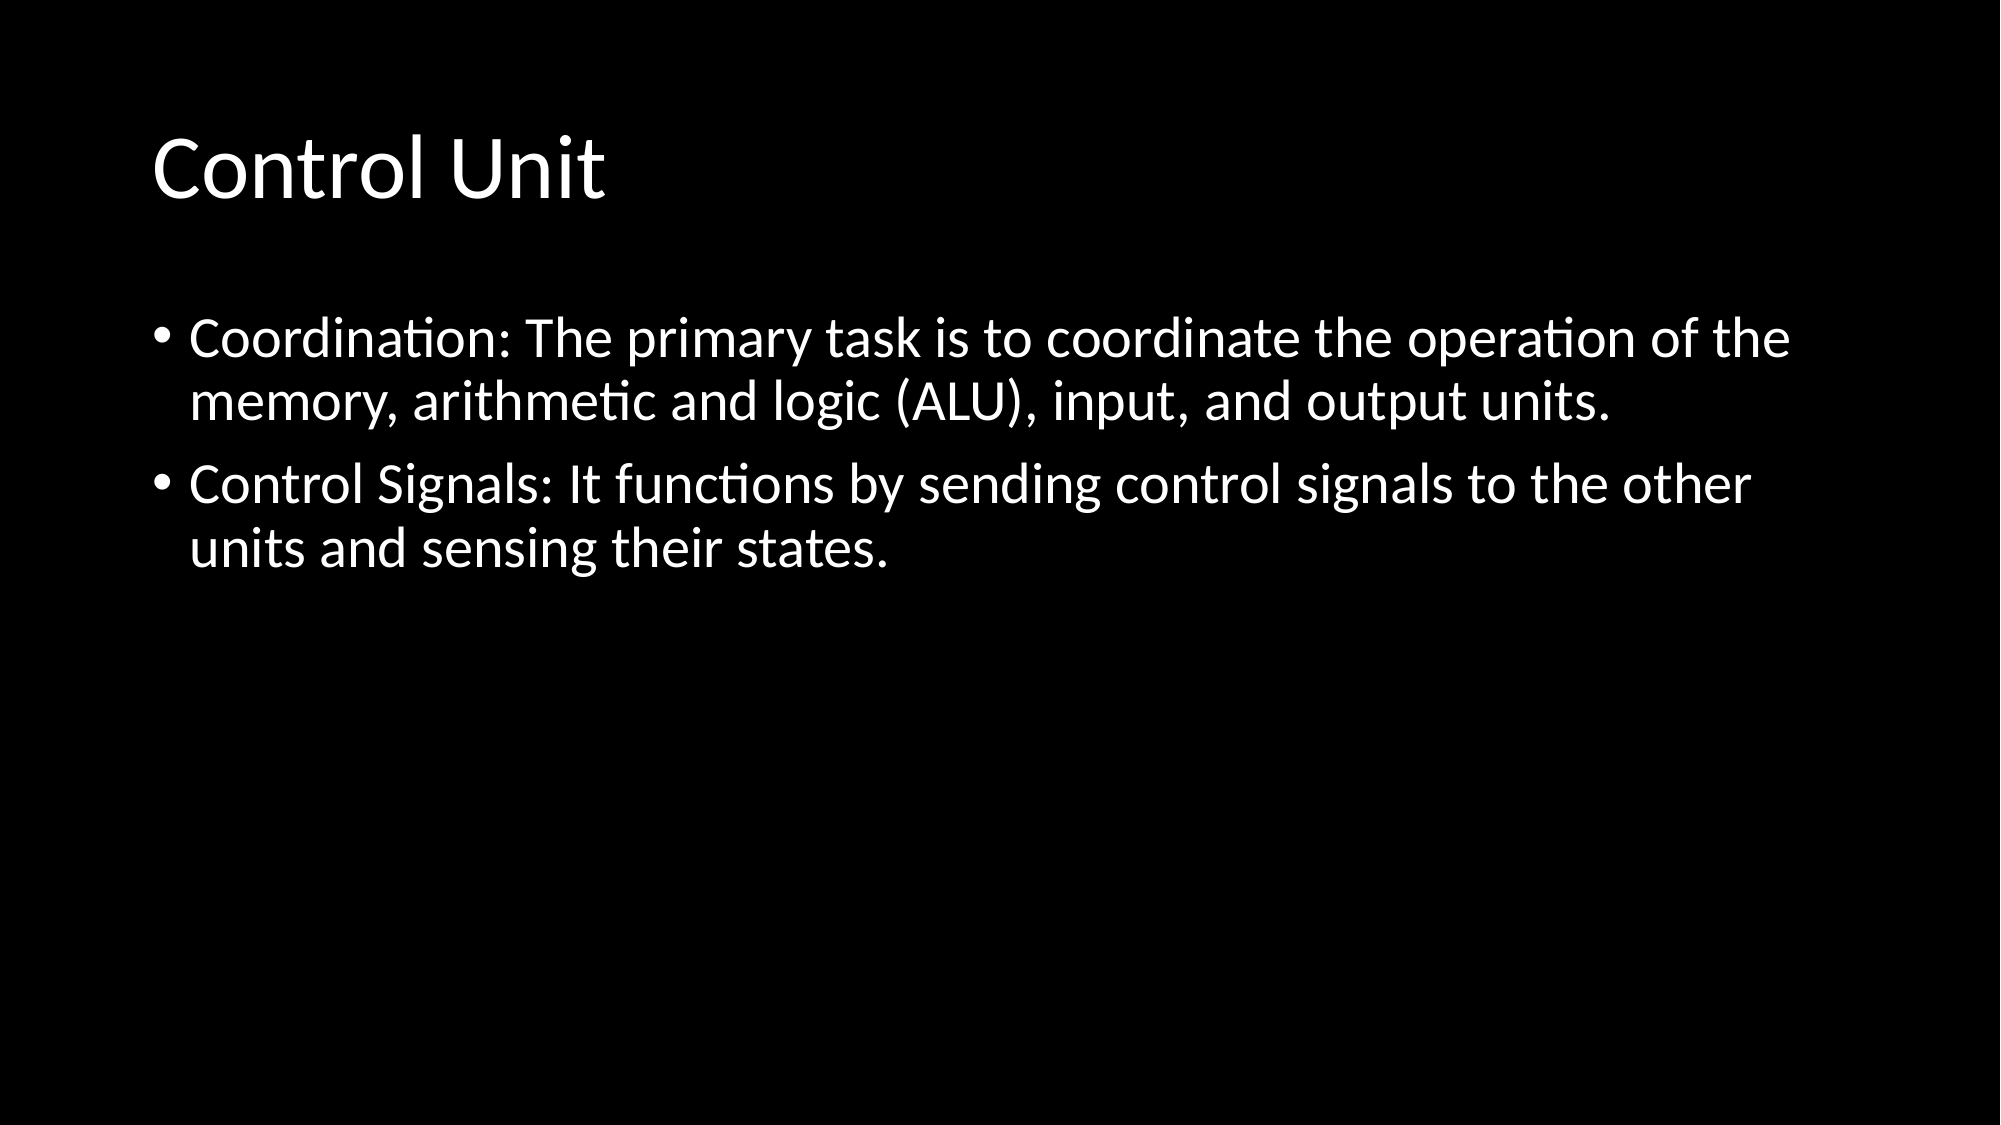

# Control Unit
Coordination: The primary task is to coordinate the operation of the memory, arithmetic and logic (ALU), input, and output units.
Control Signals: It functions by sending control signals to the other units and sensing their states.